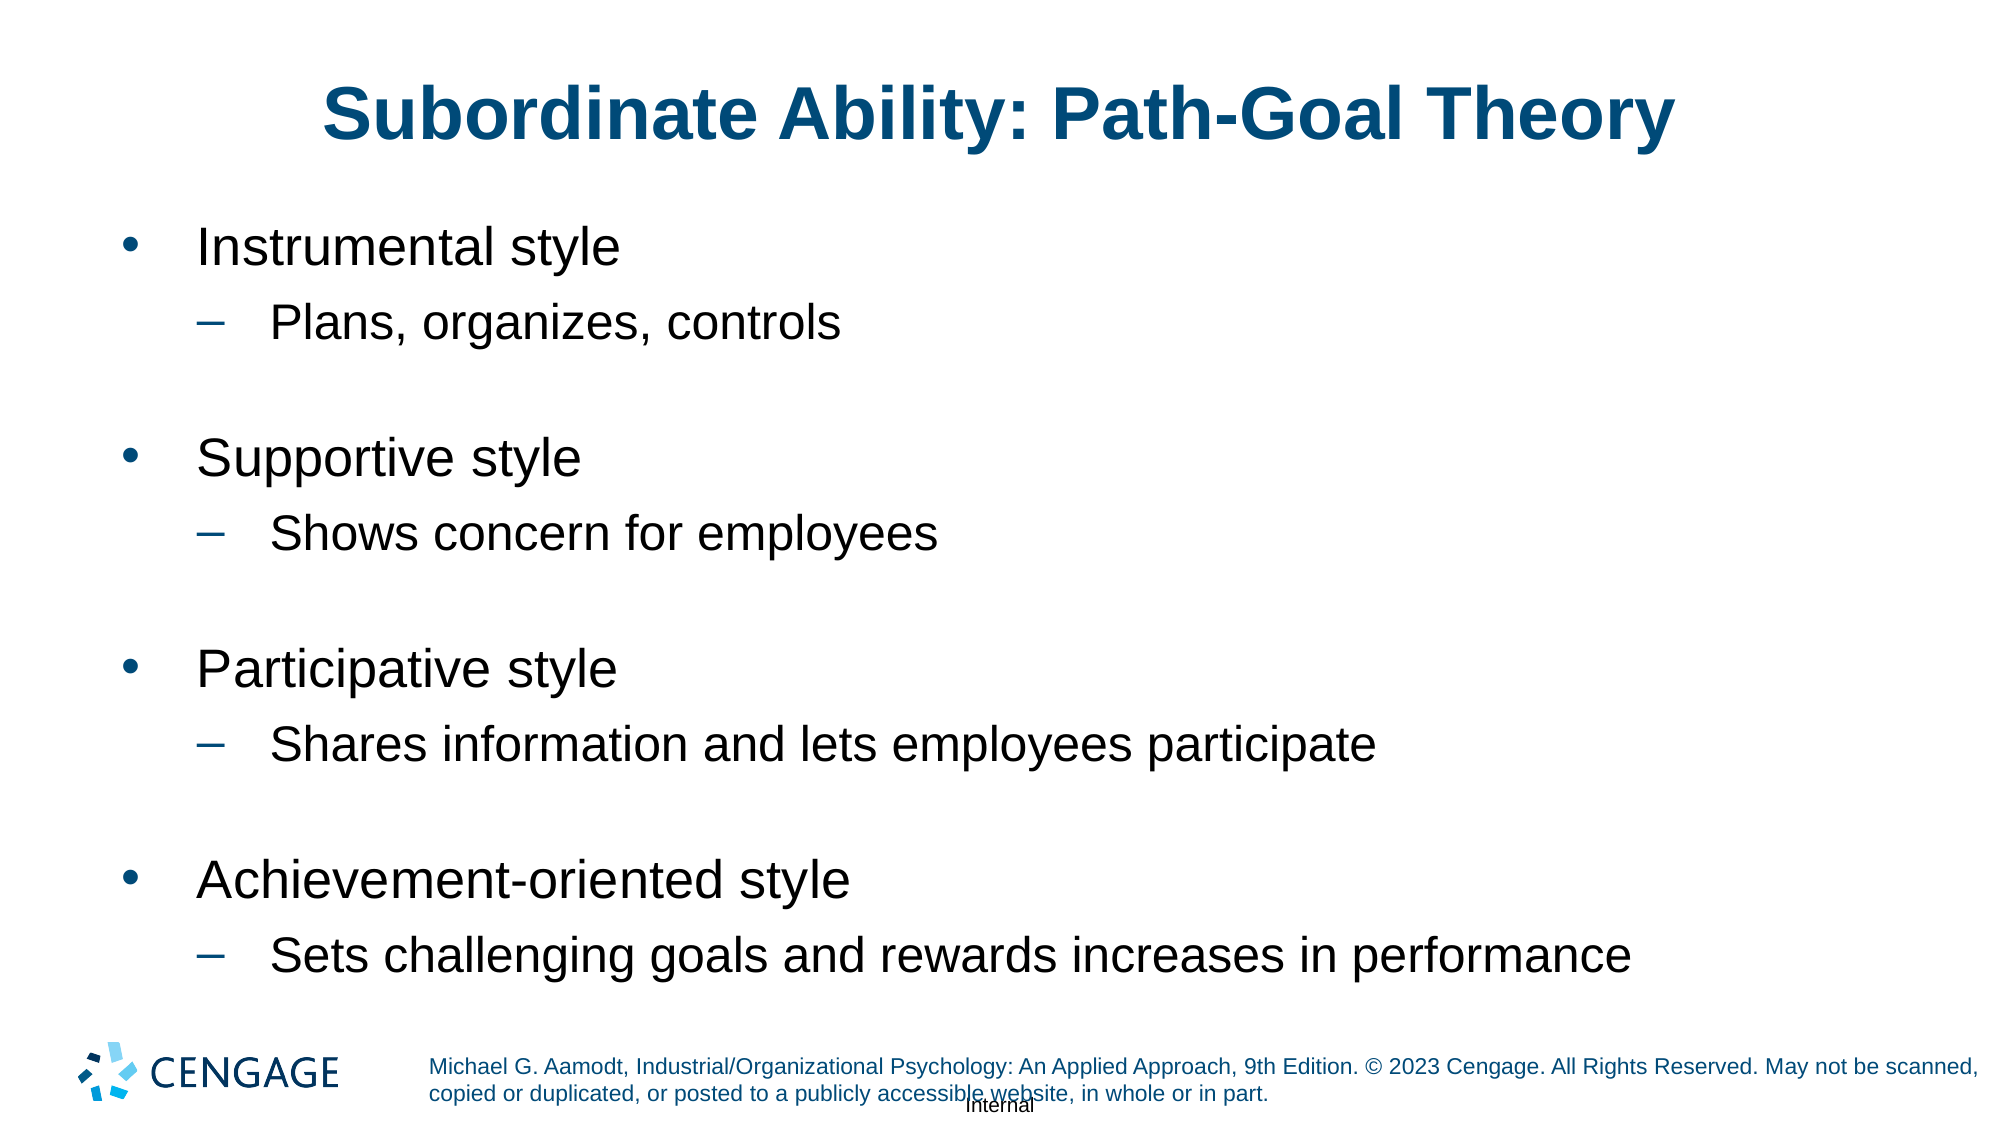

# Subordinate Ability: Path-Goal Theory
Instrumental style
Plans, organizes, controls
Supportive style
Shows concern for employees
Participative style
Shares information and lets employees participate
Achievement-oriented style
Sets challenging goals and rewards increases in performance